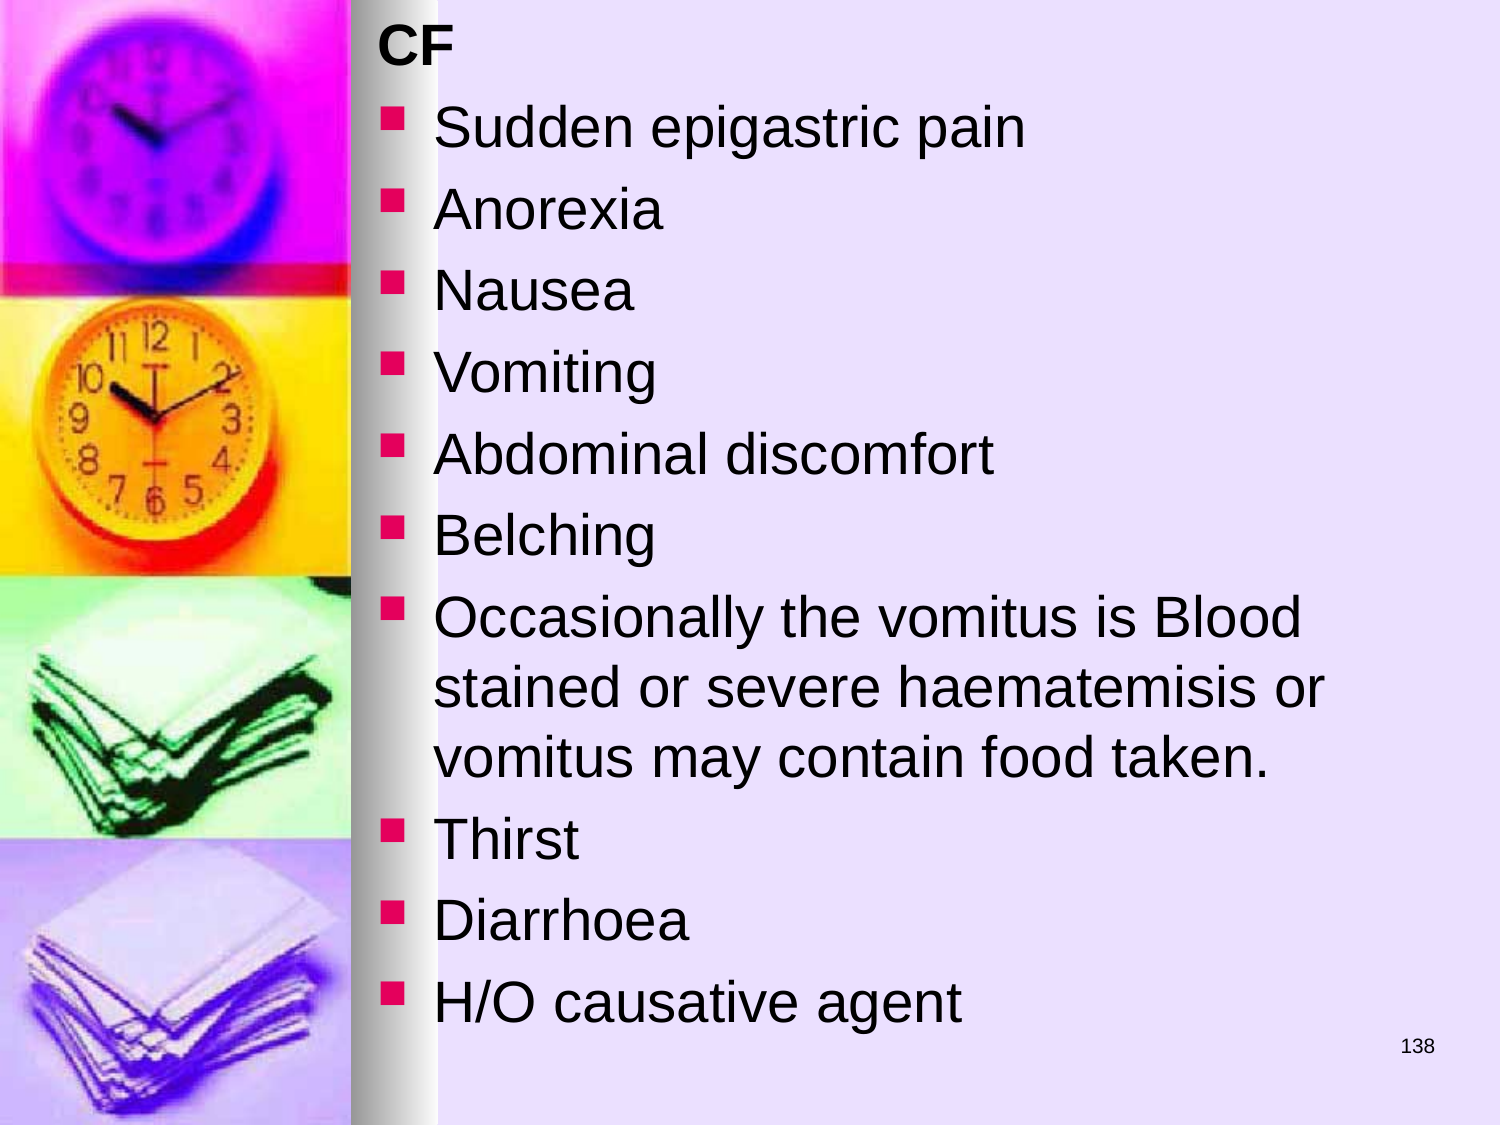

CF
Sudden epigastric pain
Anorexia
Nausea
Vomiting
Abdominal discomfort
Belching
Occasionally the vomitus is Blood stained or severe haematemisis or vomitus may contain food taken.
Thirst
Diarrhoea
H/O causative agent

138